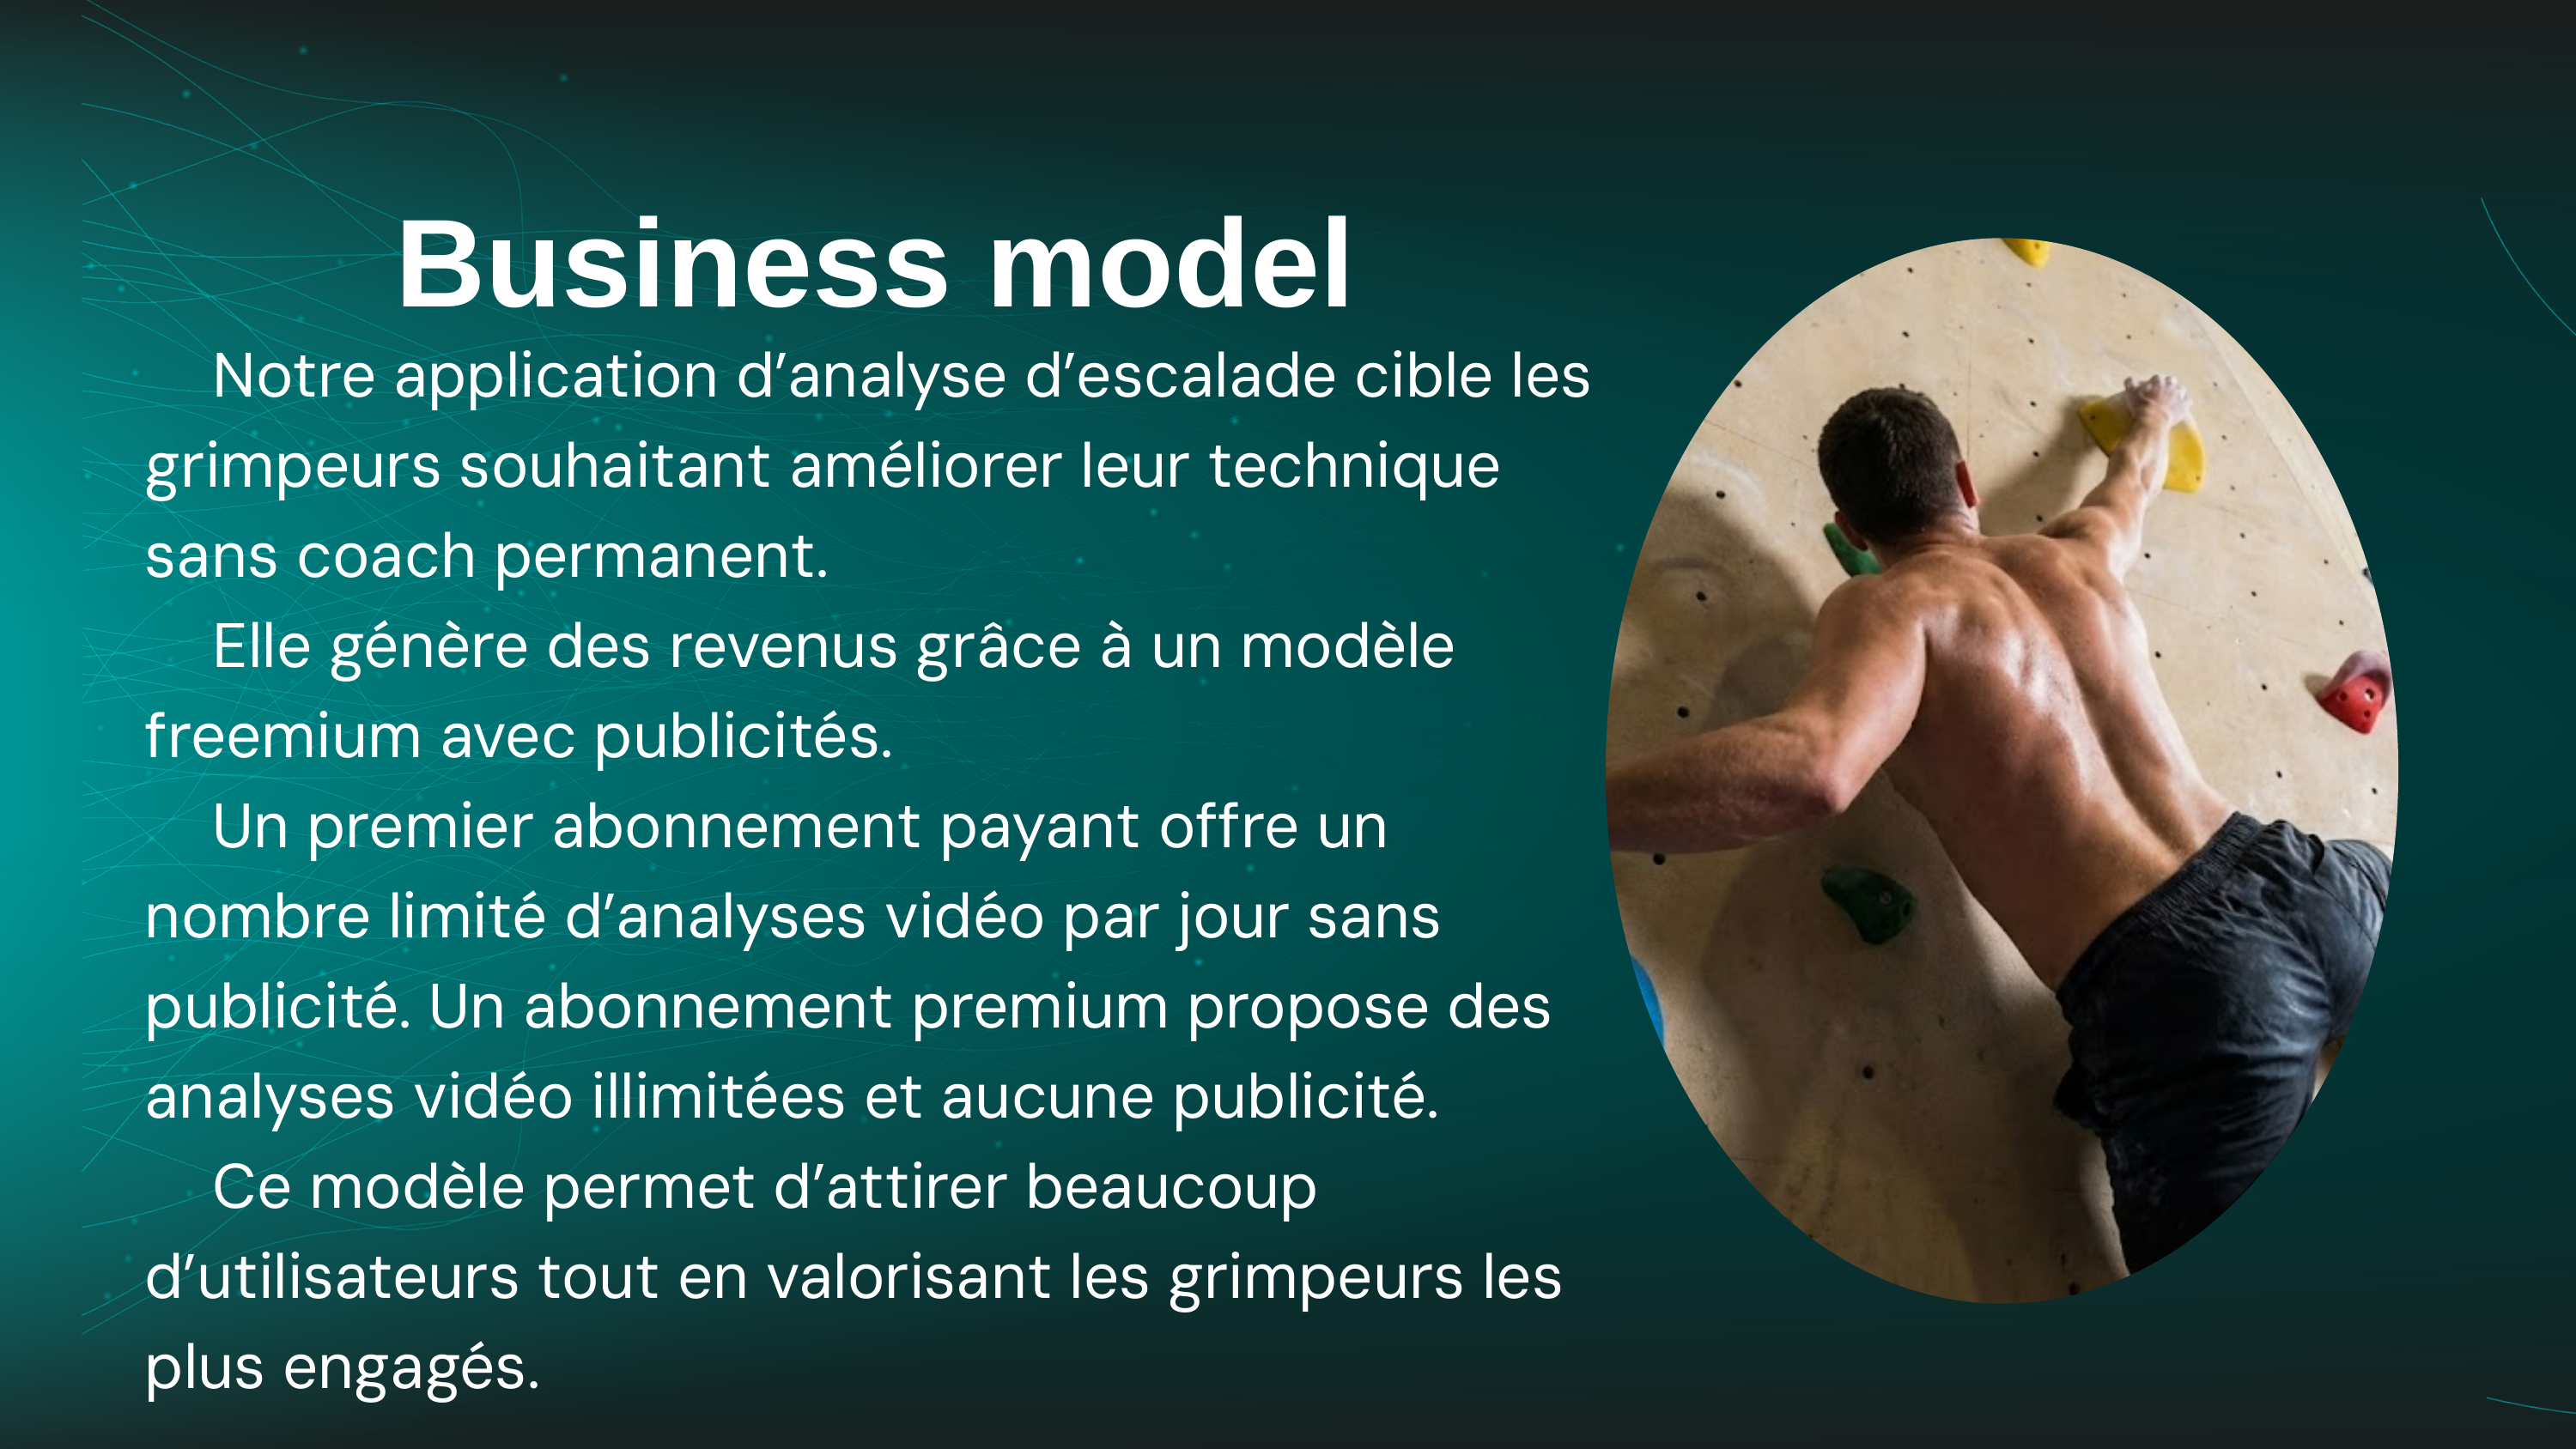

Business model

    Notre application d’analyse d’escalade cible les grimpeurs souhaitant améliorer leur technique sans coach permanent.
    Elle génère des revenus grâce à un modèle freemium avec publicités.
    Un premier abonnement payant offre un nombre limité d’analyses vidéo par jour sans publicité. Un abonnement premium propose des analyses vidéo illimitées et aucune publicité.
    Ce modèle permet d’attirer beaucoup d’utilisateurs tout en valorisant les grimpeurs les plus engagés.